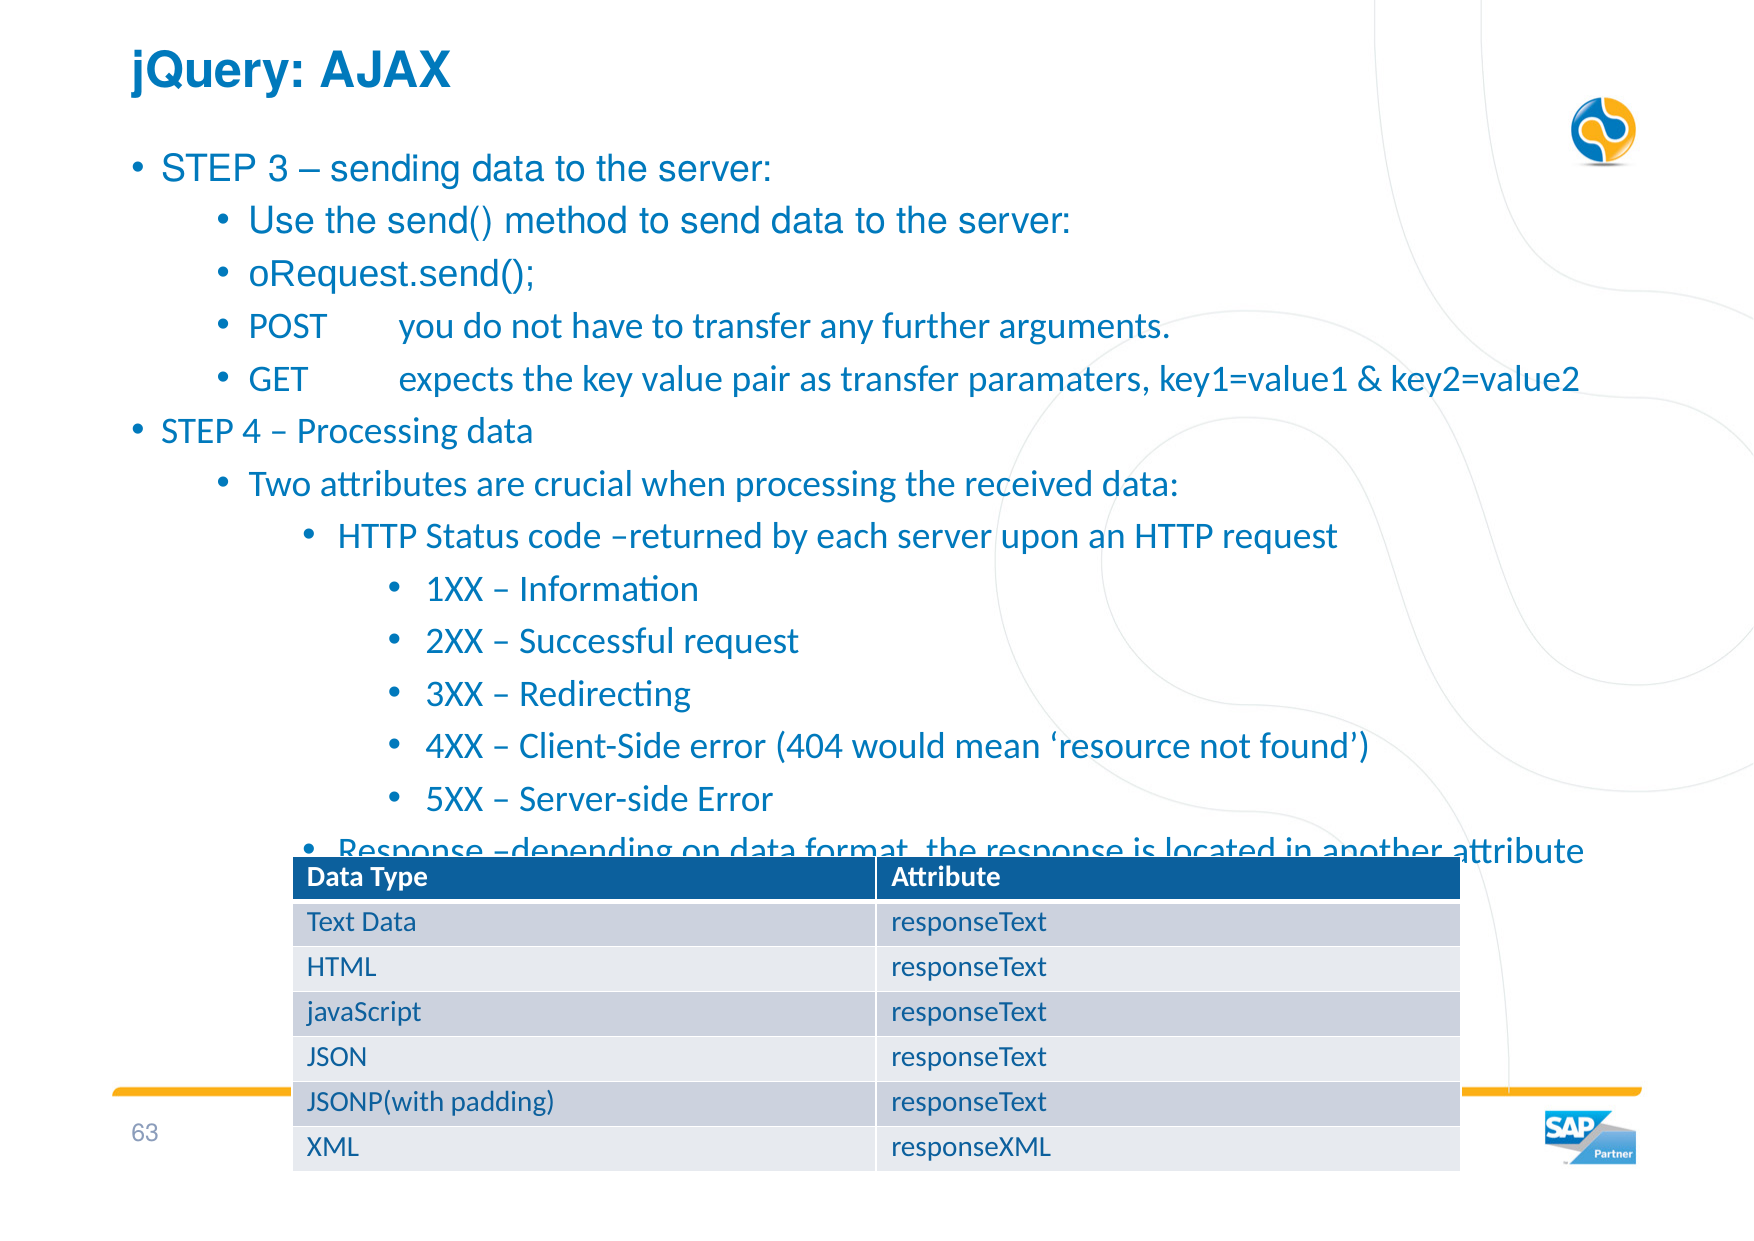

# jQuery: AJAX
STEP 3 – sending data to the server:
Use the send() method to send data to the server:
oRequest.send();
POST 	you do not have to transfer any further arguments.
GET 	expects the key value pair as transfer paramaters, key1=value1 & key2=value2
STEP 4 – Processing data
Two attributes are crucial when processing the received data:
HTTP Status code –returned by each server upon an HTTP request
1XX – Information
2XX – Successful request
3XX – Redirecting
4XX – Client-Side error (404 would mean ‘resource not found’)
5XX – Server-side Error
Response –depending on data format, the response is located in another attribute

| Data Type | Attribute |
| --- | --- |
| Text Data | responseText |
| HTML | responseText |
| javaScript | responseText |
| JSON | responseText |
| JSONP(with padding) | responseText |
| XML | responseXML |
63